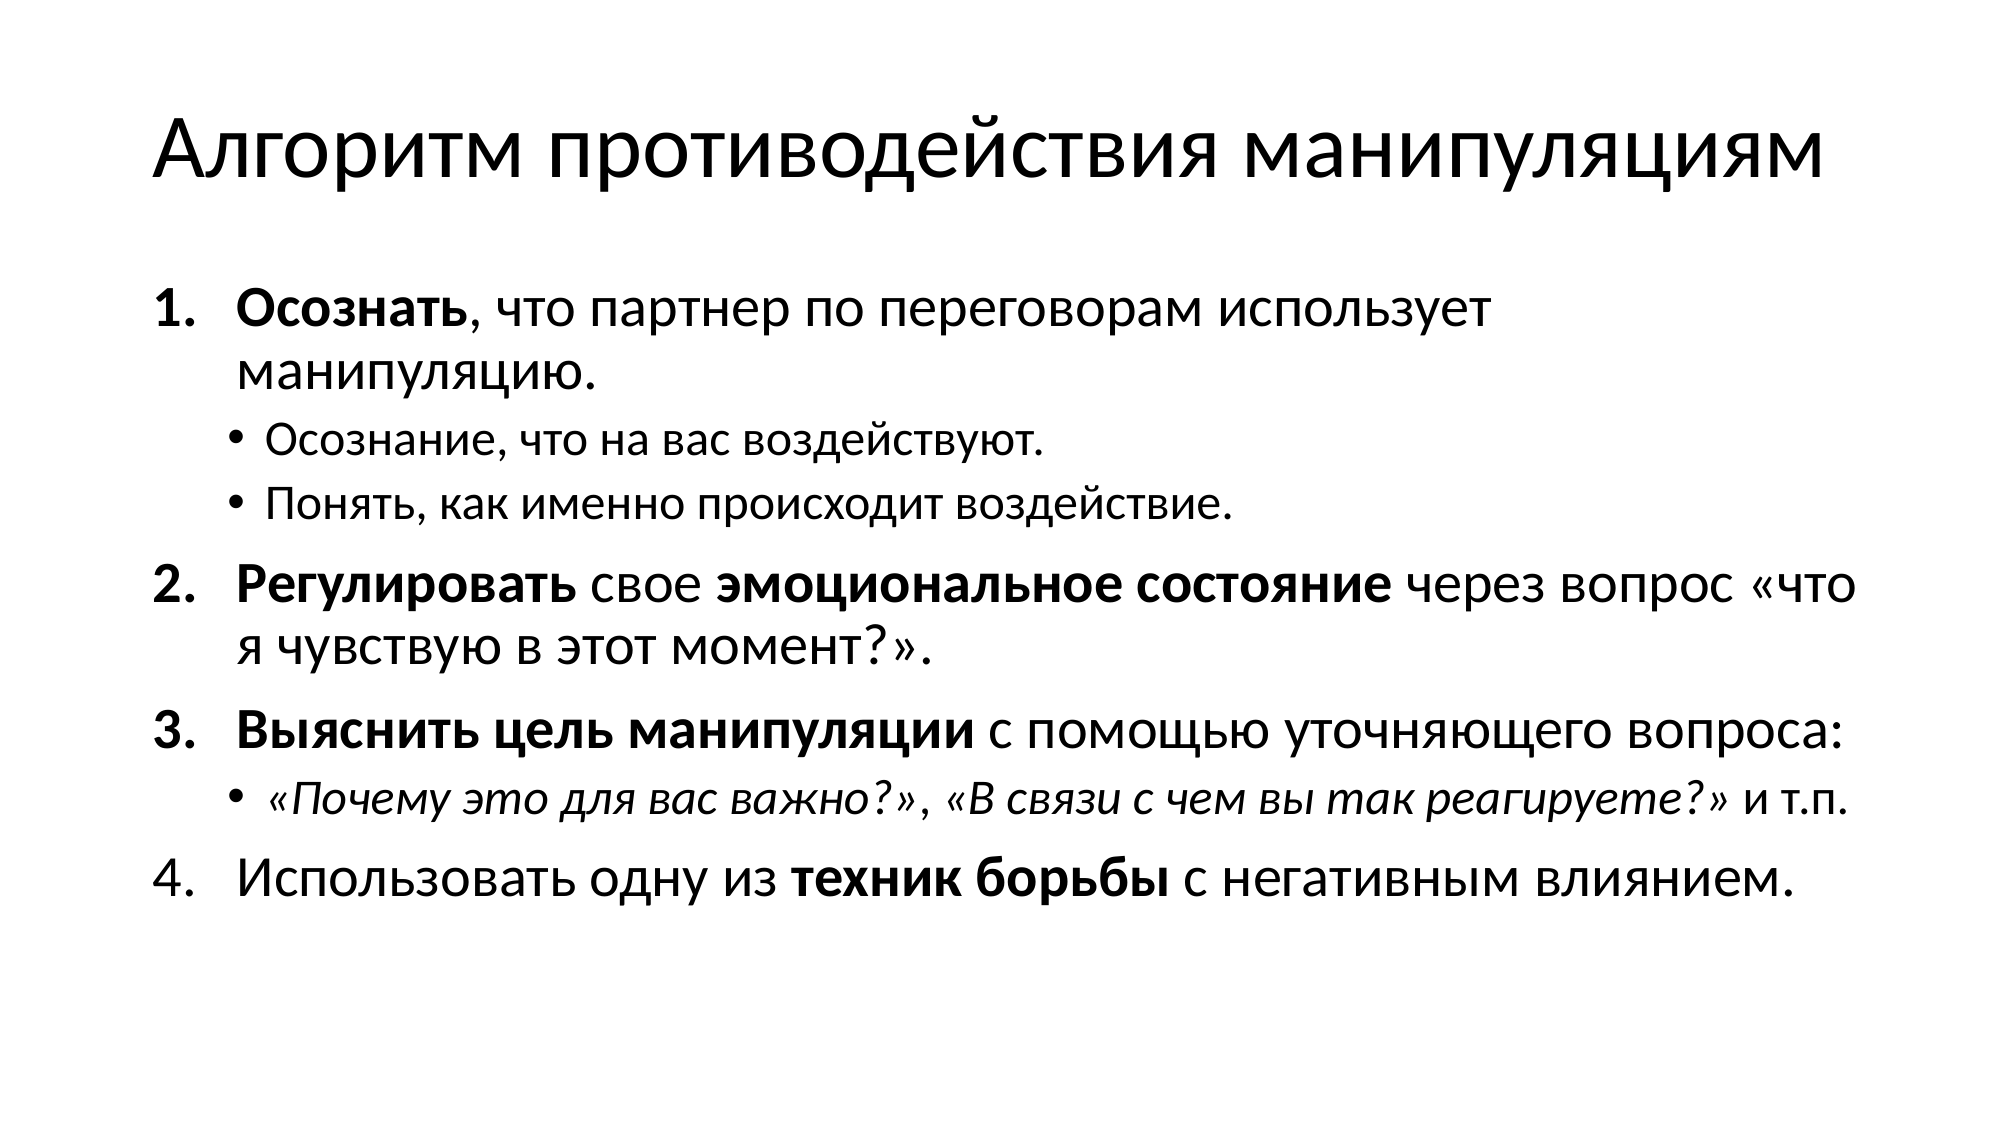

# Алгоритм противодействия манипуляциям
Осознать, что партнер по переговорам использует манипуляцию.
Осознание, что на вас воздействуют.
Понять, как именно происходит воздействие.
Регулировать свое эмоциональное состояние через вопрос «что я чувствую в этот момент?».
Выяснить цель манипуляции с помощью уточняющего вопроса:
«Почему это для вас важно?», «В связи с чем вы так реагируете?» и т.п.
Использовать одну из техник борьбы с негативным влиянием.